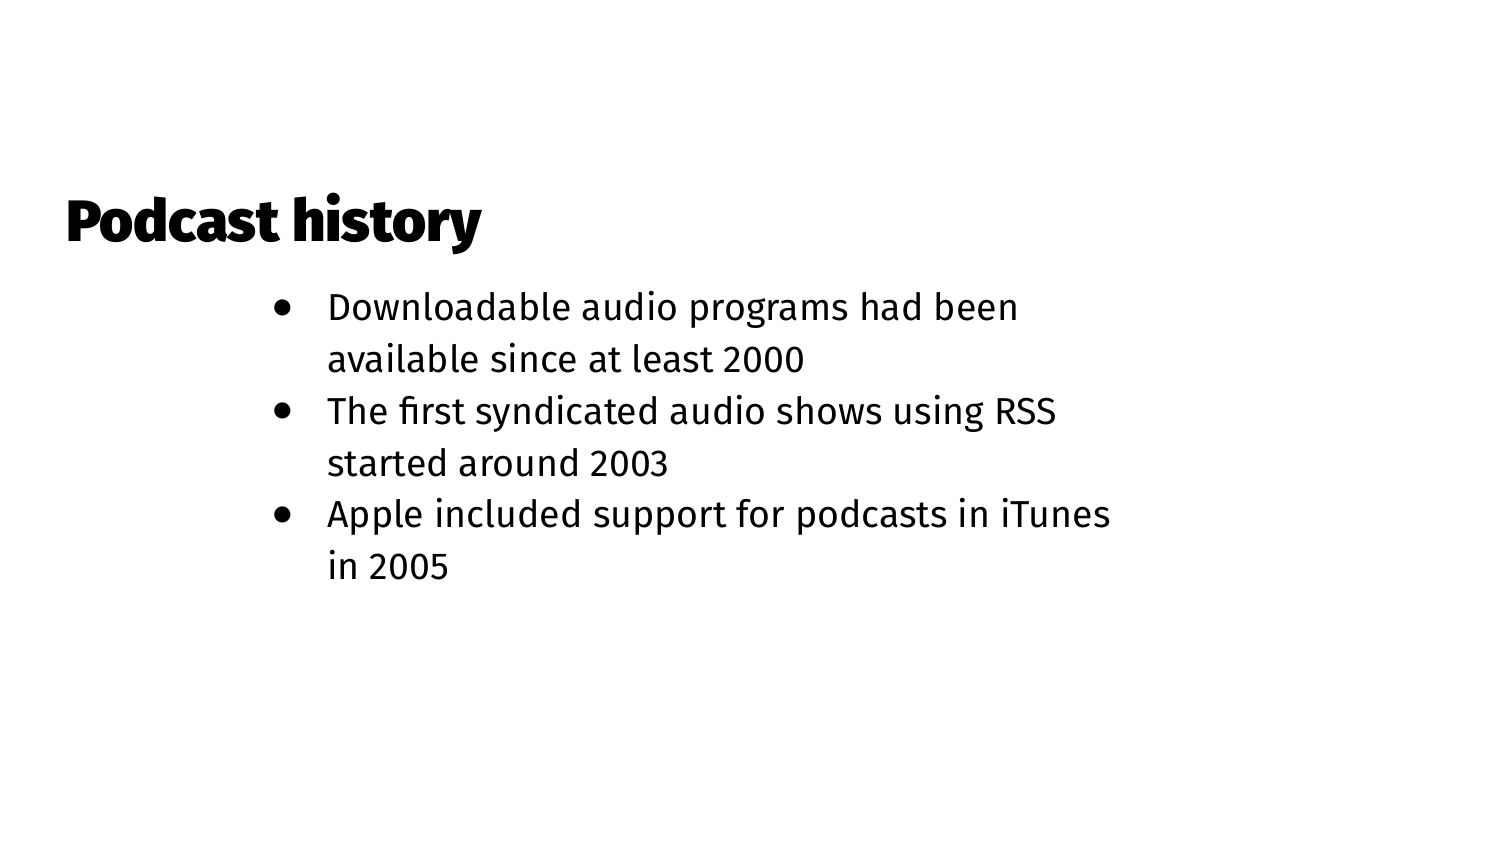

# Podcast history
Downloadable audio programs had been available since at least 2000
The first syndicated audio shows using RSS started around 2003
Apple included support for podcasts in iTunes in 2005